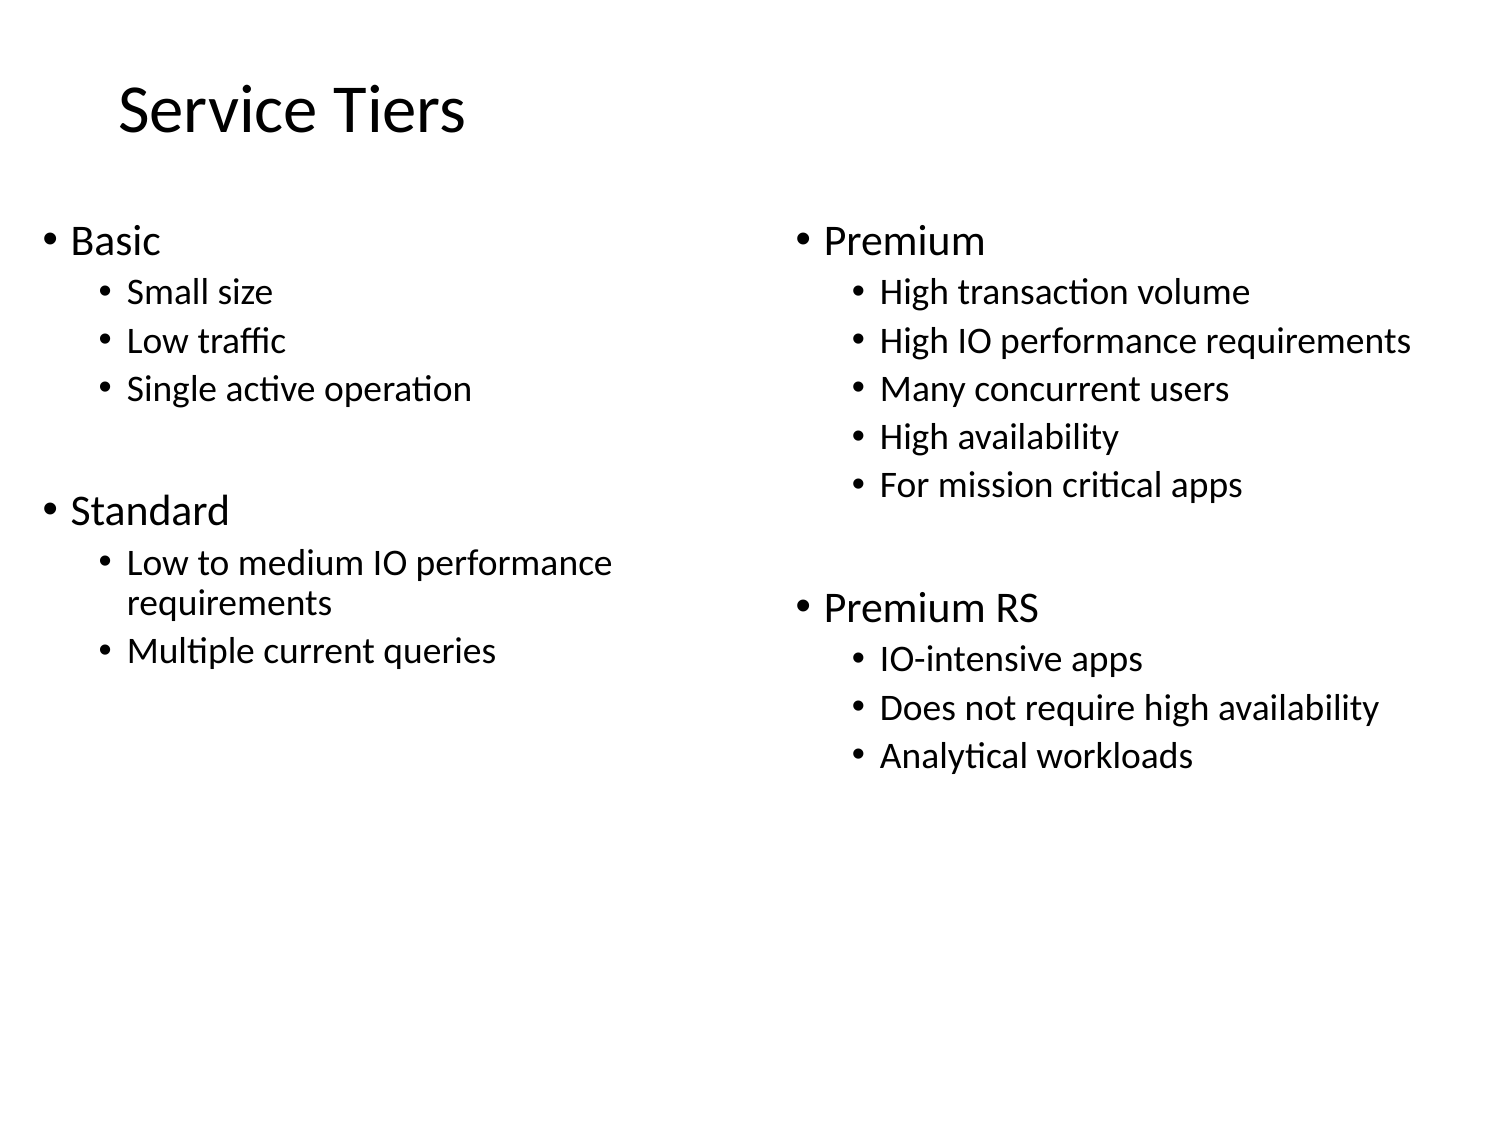

# Service Tiers
Basic
Small size
Low traffic
Single active operation

Standard
Low to medium IO performance requirements
Multiple current queries

Premium
High transaction volume
High IO performance requirements
Many concurrent users
High availability
For mission critical apps

Premium RS
IO-intensive apps
Does not require high availability
Analytical workloads